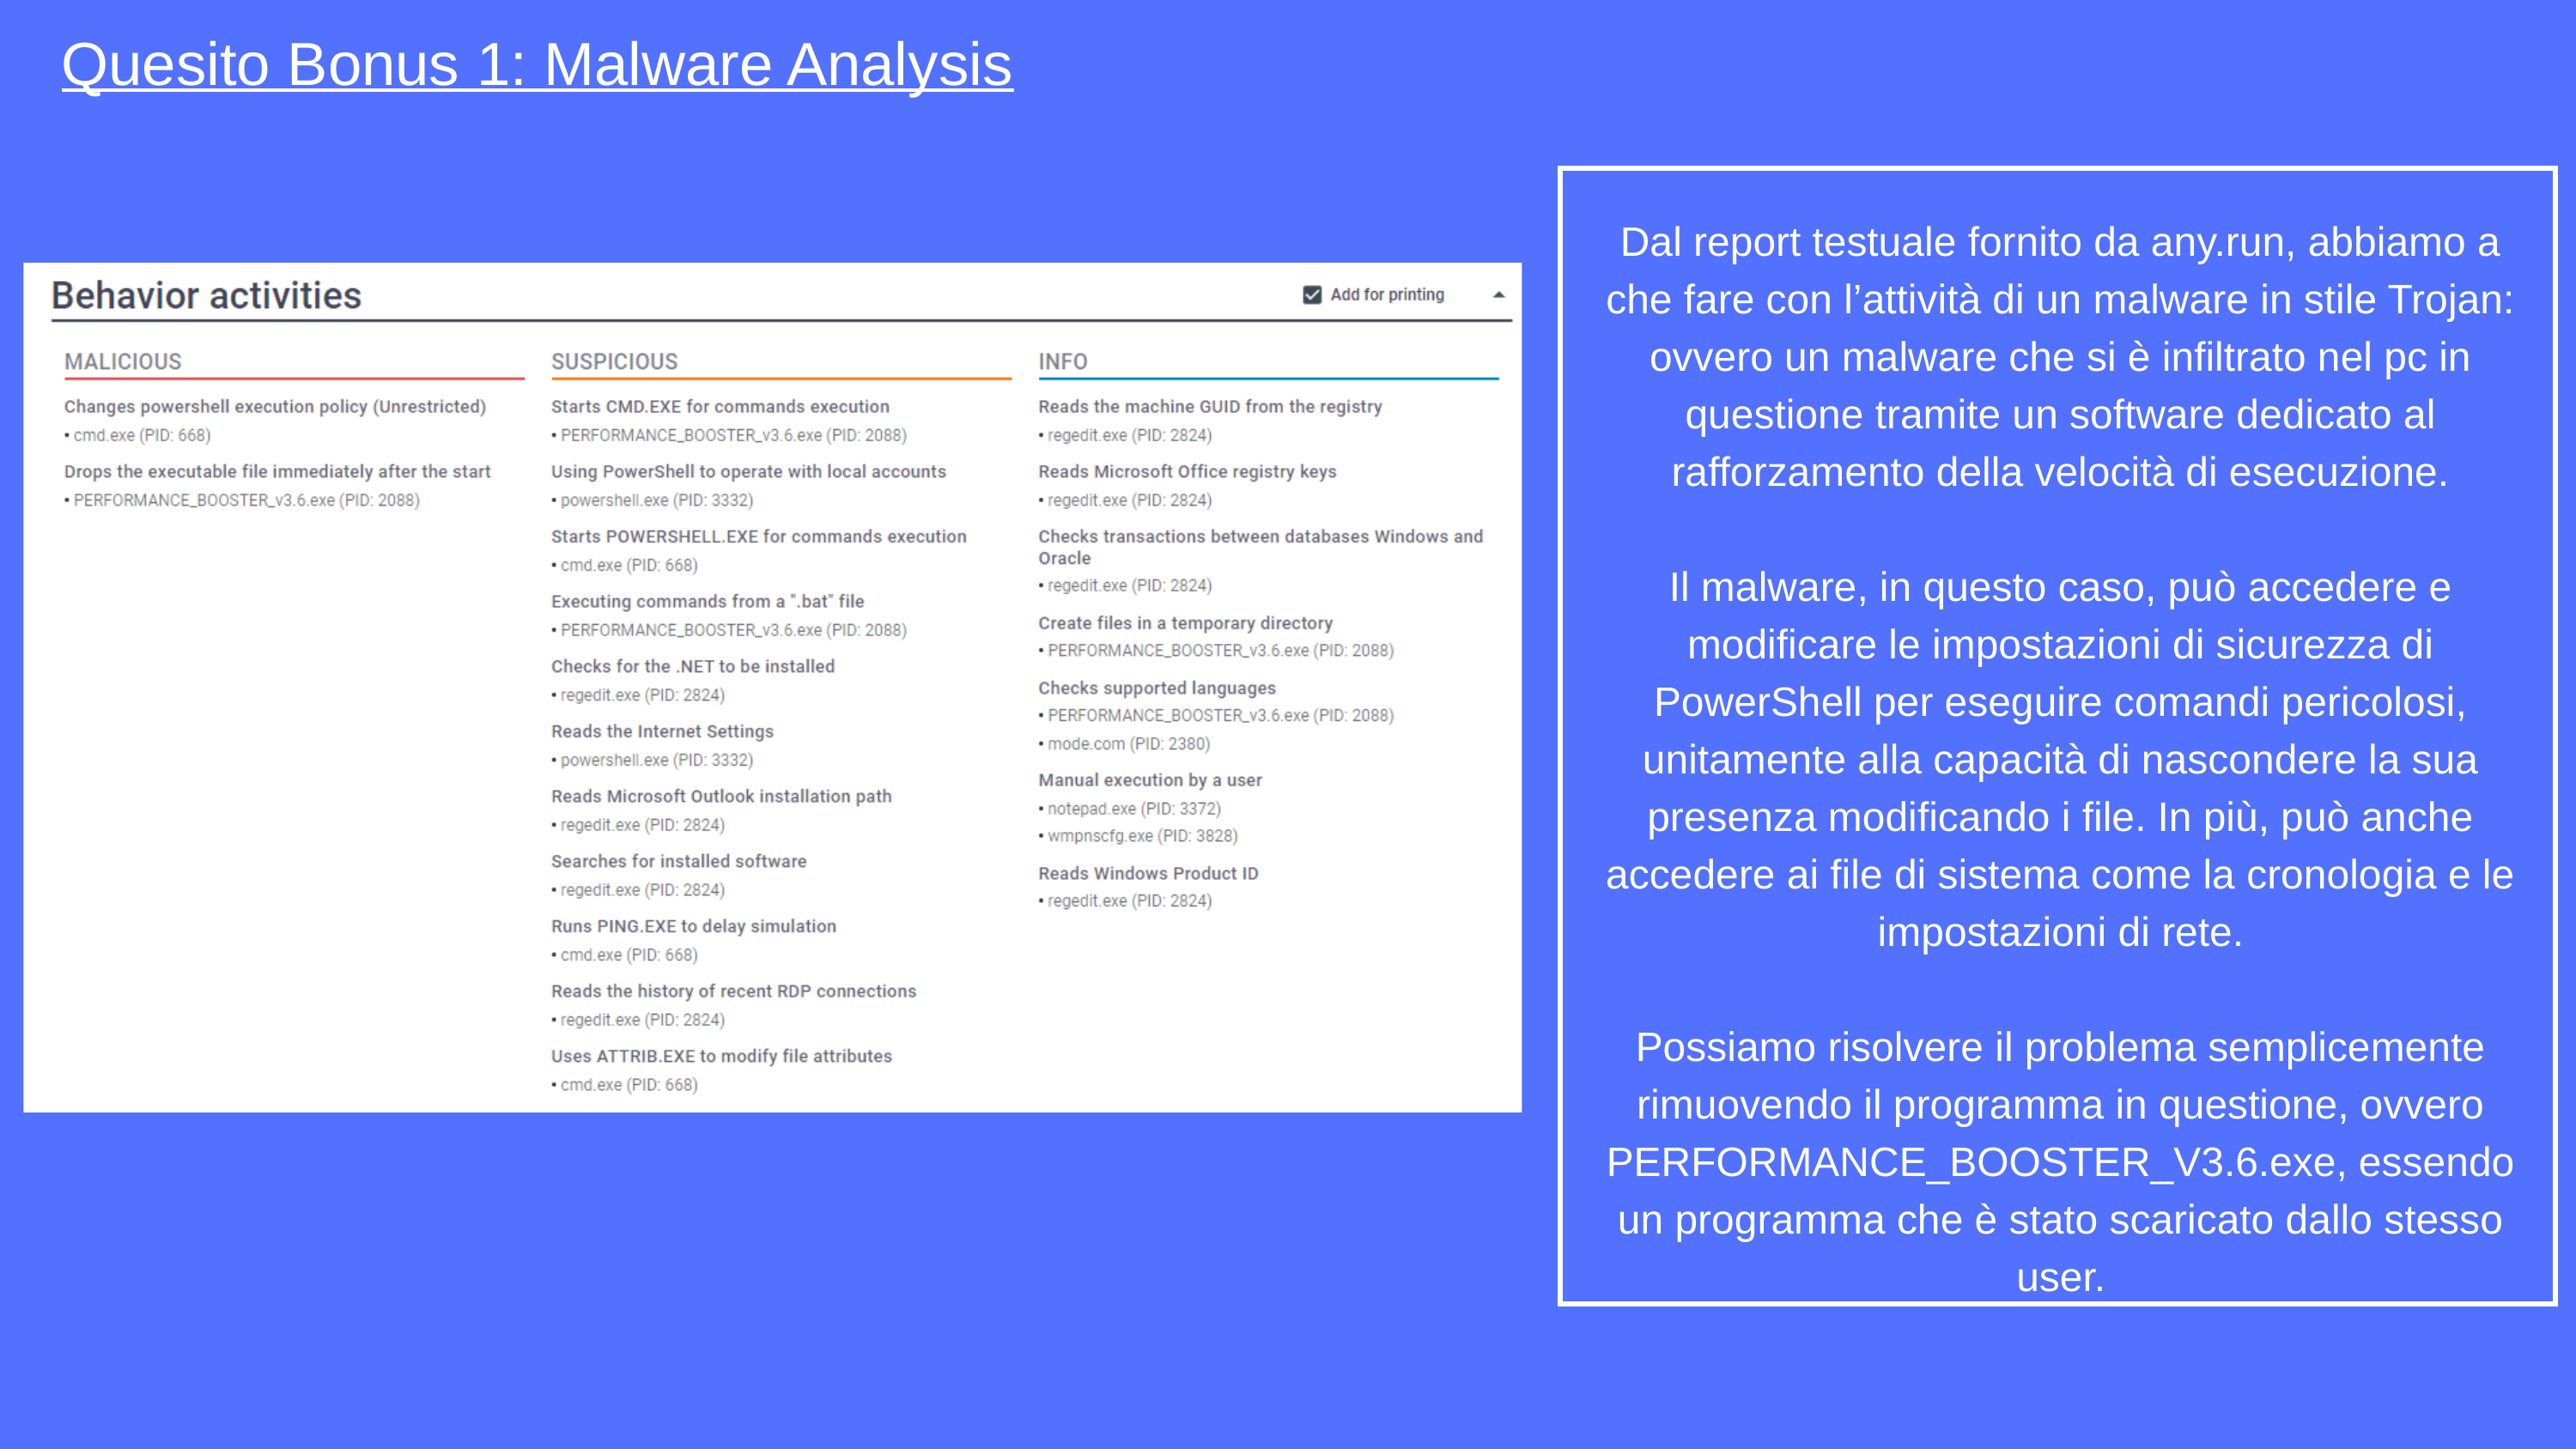

Quesito Bonus 1: Malware Analysis

Dal report testuale fornito da any.run, abbiamo a che fare con l’attività di un malware in stile Trojan: ovvero un malware che si è infiltrato nel pc in questione tramite un software dedicato al rafforzamento della velocità di esecuzione.

Il malware, in questo caso, può accedere e modificare le impostazioni di sicurezza di PowerShell per eseguire comandi pericolosi, unitamente alla capacità di nascondere la sua presenza modificando i file. In più, può anche accedere ai file di sistema come la cronologia e le impostazioni di rete.

Possiamo risolvere il problema semplicemente rimuovendo il programma in questione, ovvero PERFORMANCE_BOOSTER_V3.6.exe, essendo un programma che è stato scaricato dallo stesso user.